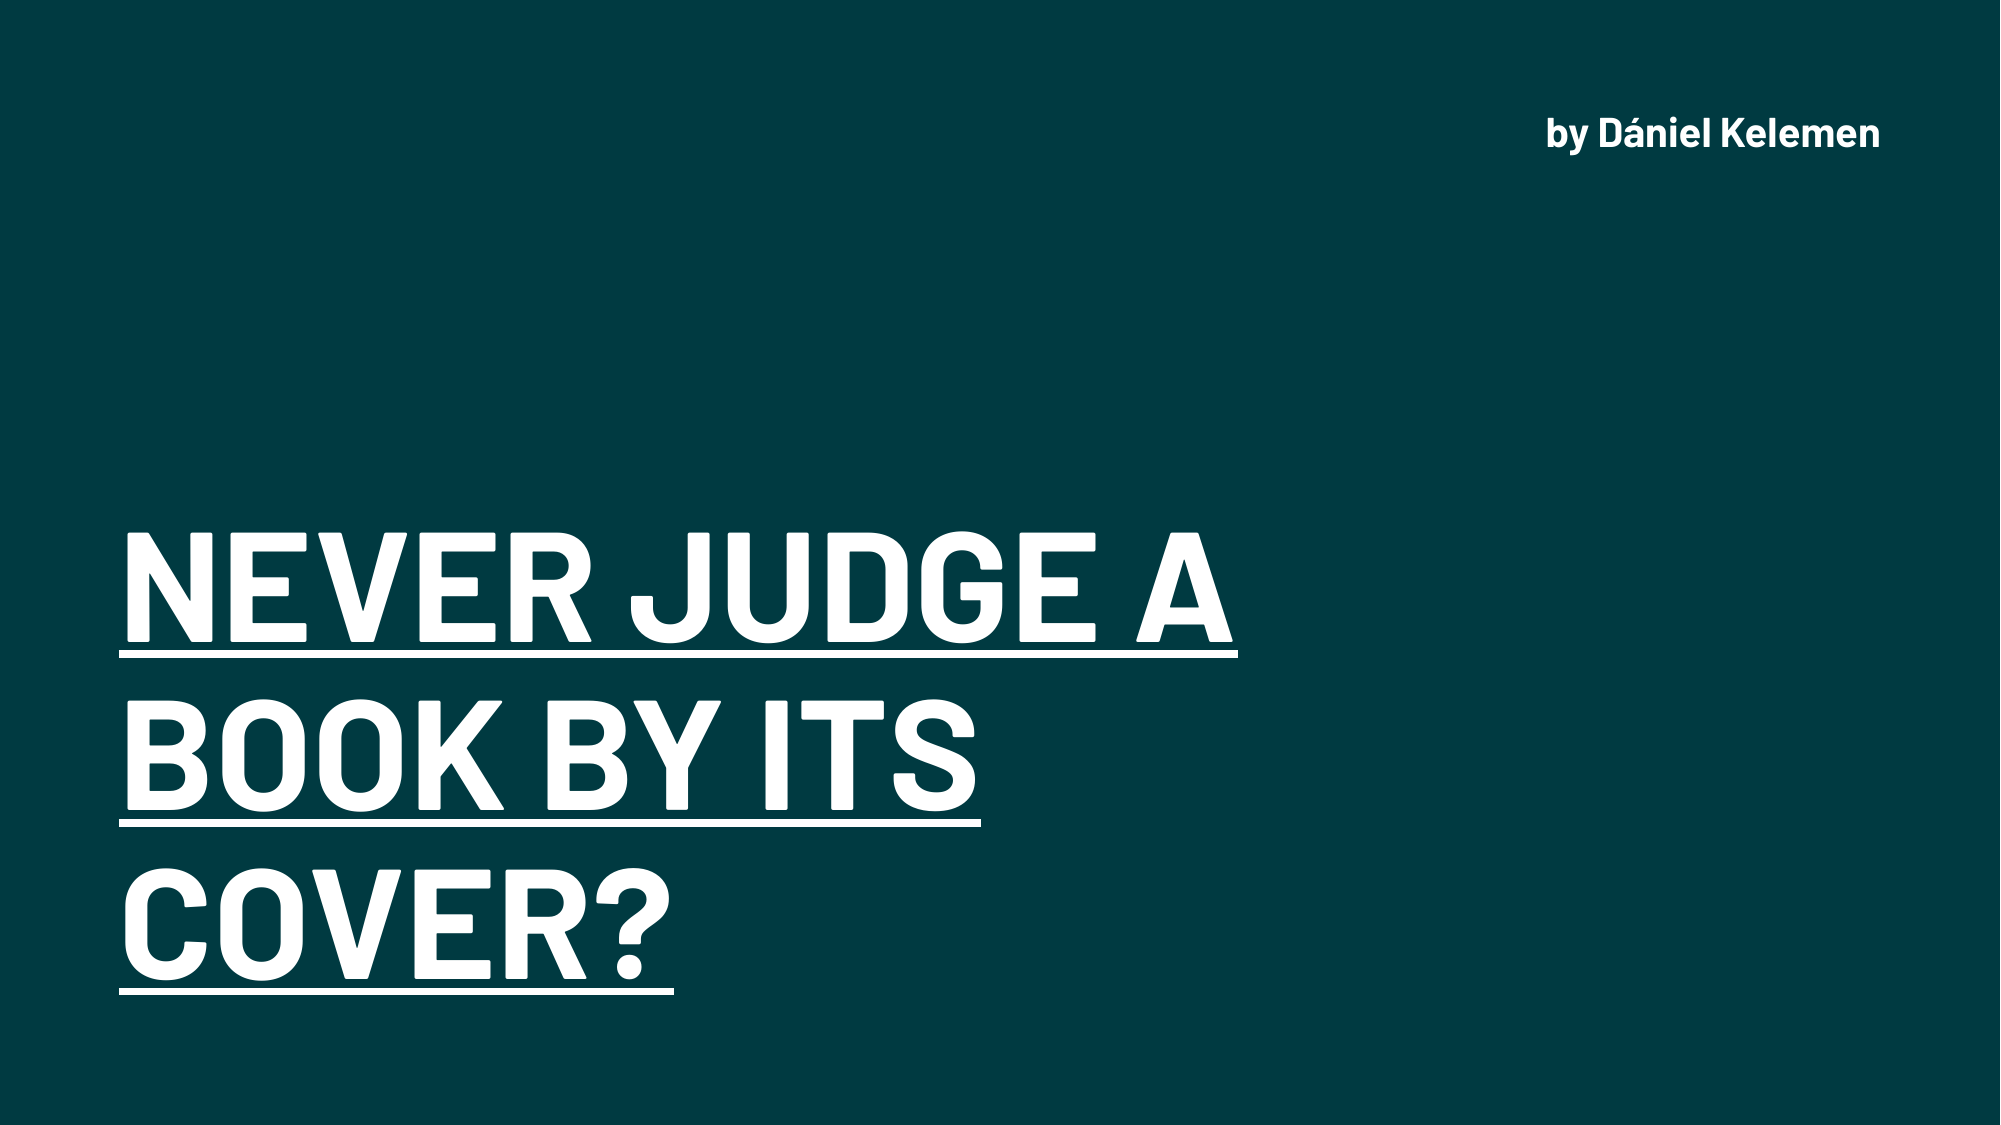

# Never judge a book by its cover?
by Dániel Kelemen